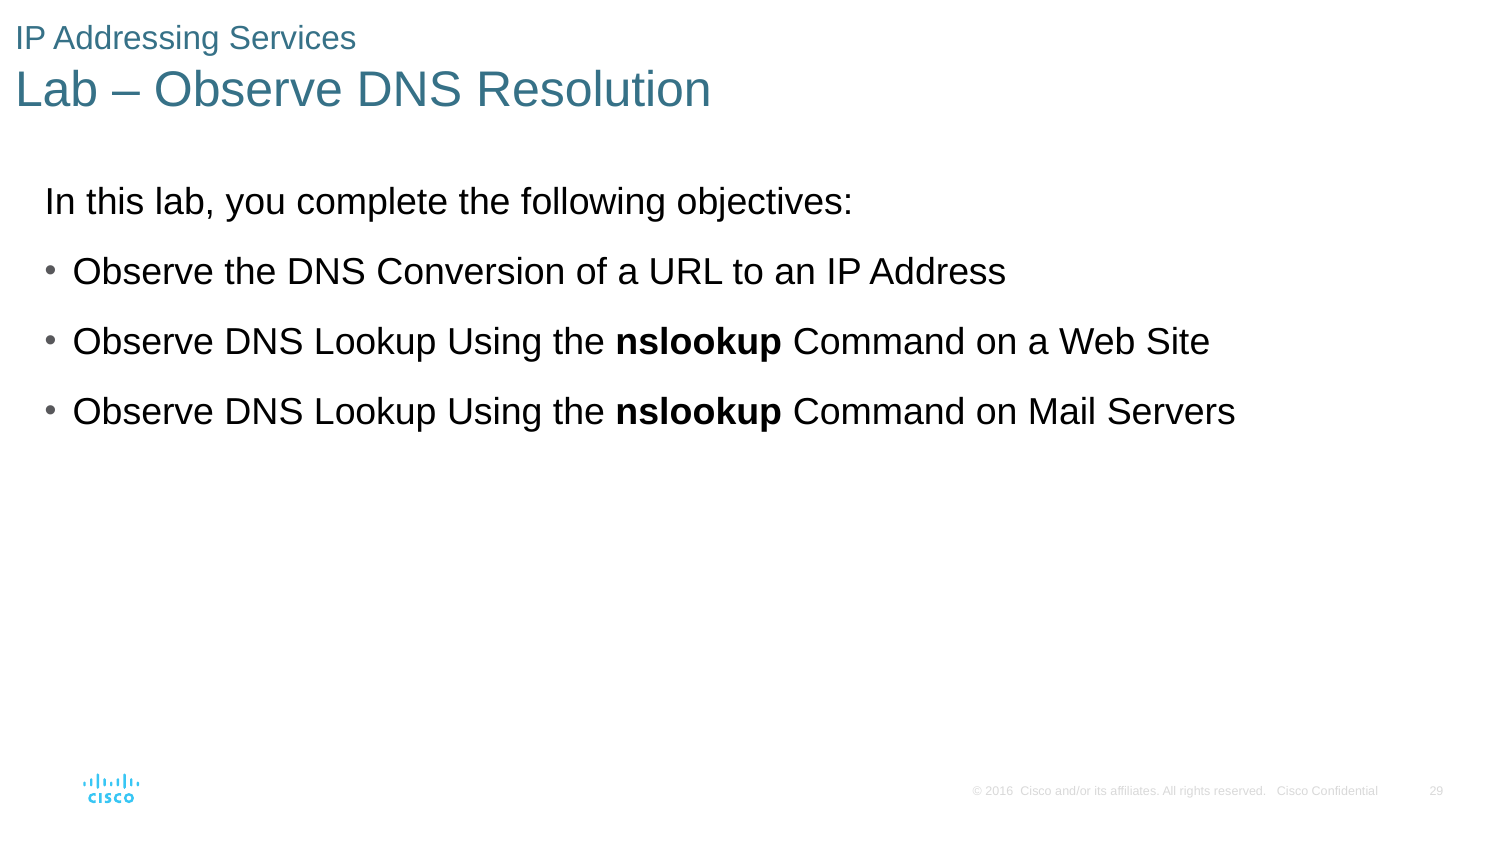

# IP Addressing Services Lab – Observe DNS Resolution
In this lab, you complete the following objectives:
Observe the DNS Conversion of a URL to an IP Address
Observe DNS Lookup Using the nslookup Command on a Web Site
Observe DNS Lookup Using the nslookup Command on Mail Servers